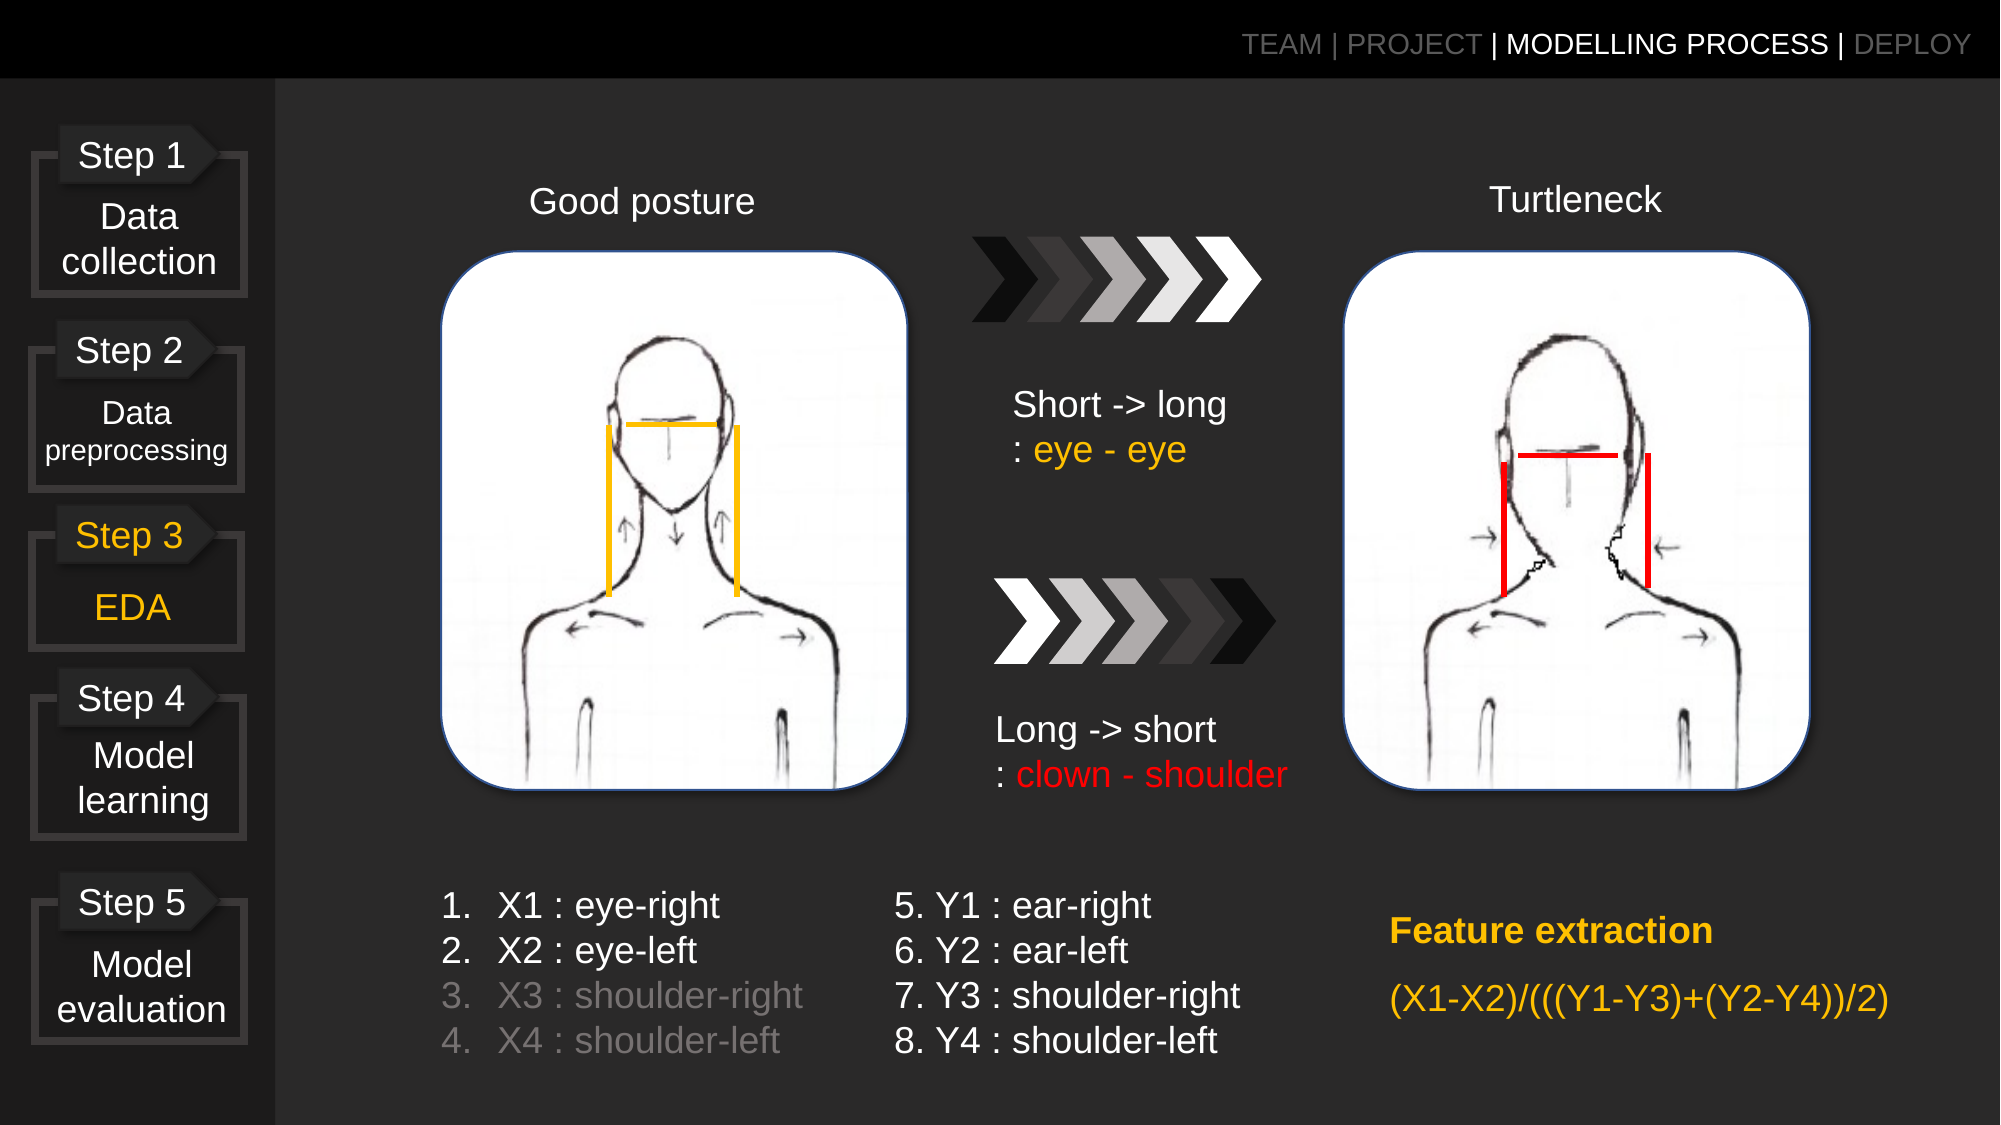

TEAM | PROJECT | MODELLING PROCESS | DEPLOY

Step 1

Data collection
Turtleneck

Good posture

Short -> long
: eye - eye

Long -> short
: clown - shoulder
Step 2

Data
preprocessing
Step 3

EDA
Step 4

Model
learning
Step 5

Model
evaluation
X1 : eye-right
X2 : eye-left
X3 : shoulder-right
X4 : shoulder-left
5. Y1 : ear-right
6. Y2 : ear-left
7. Y3 : shoulder-right
8. Y4 : shoulder-left
Feature extraction
(X1-X2)/(((Y1-Y3)+(Y2-Y4))/2)